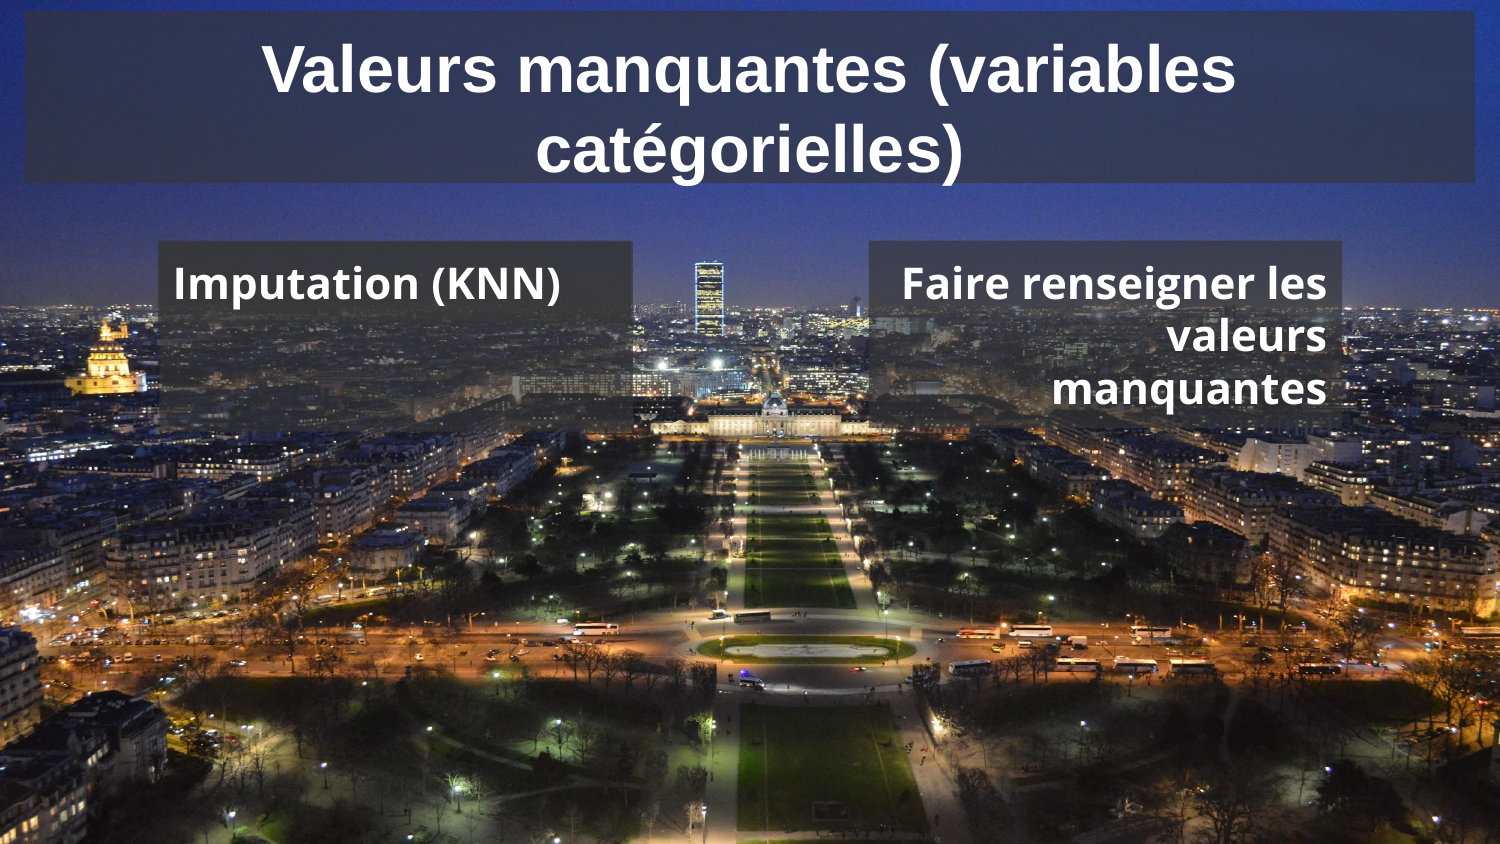

# Valeurs manquantes (variables catégorielles)
Imputation (KNN)
Faire renseigner les valeurs manquantes